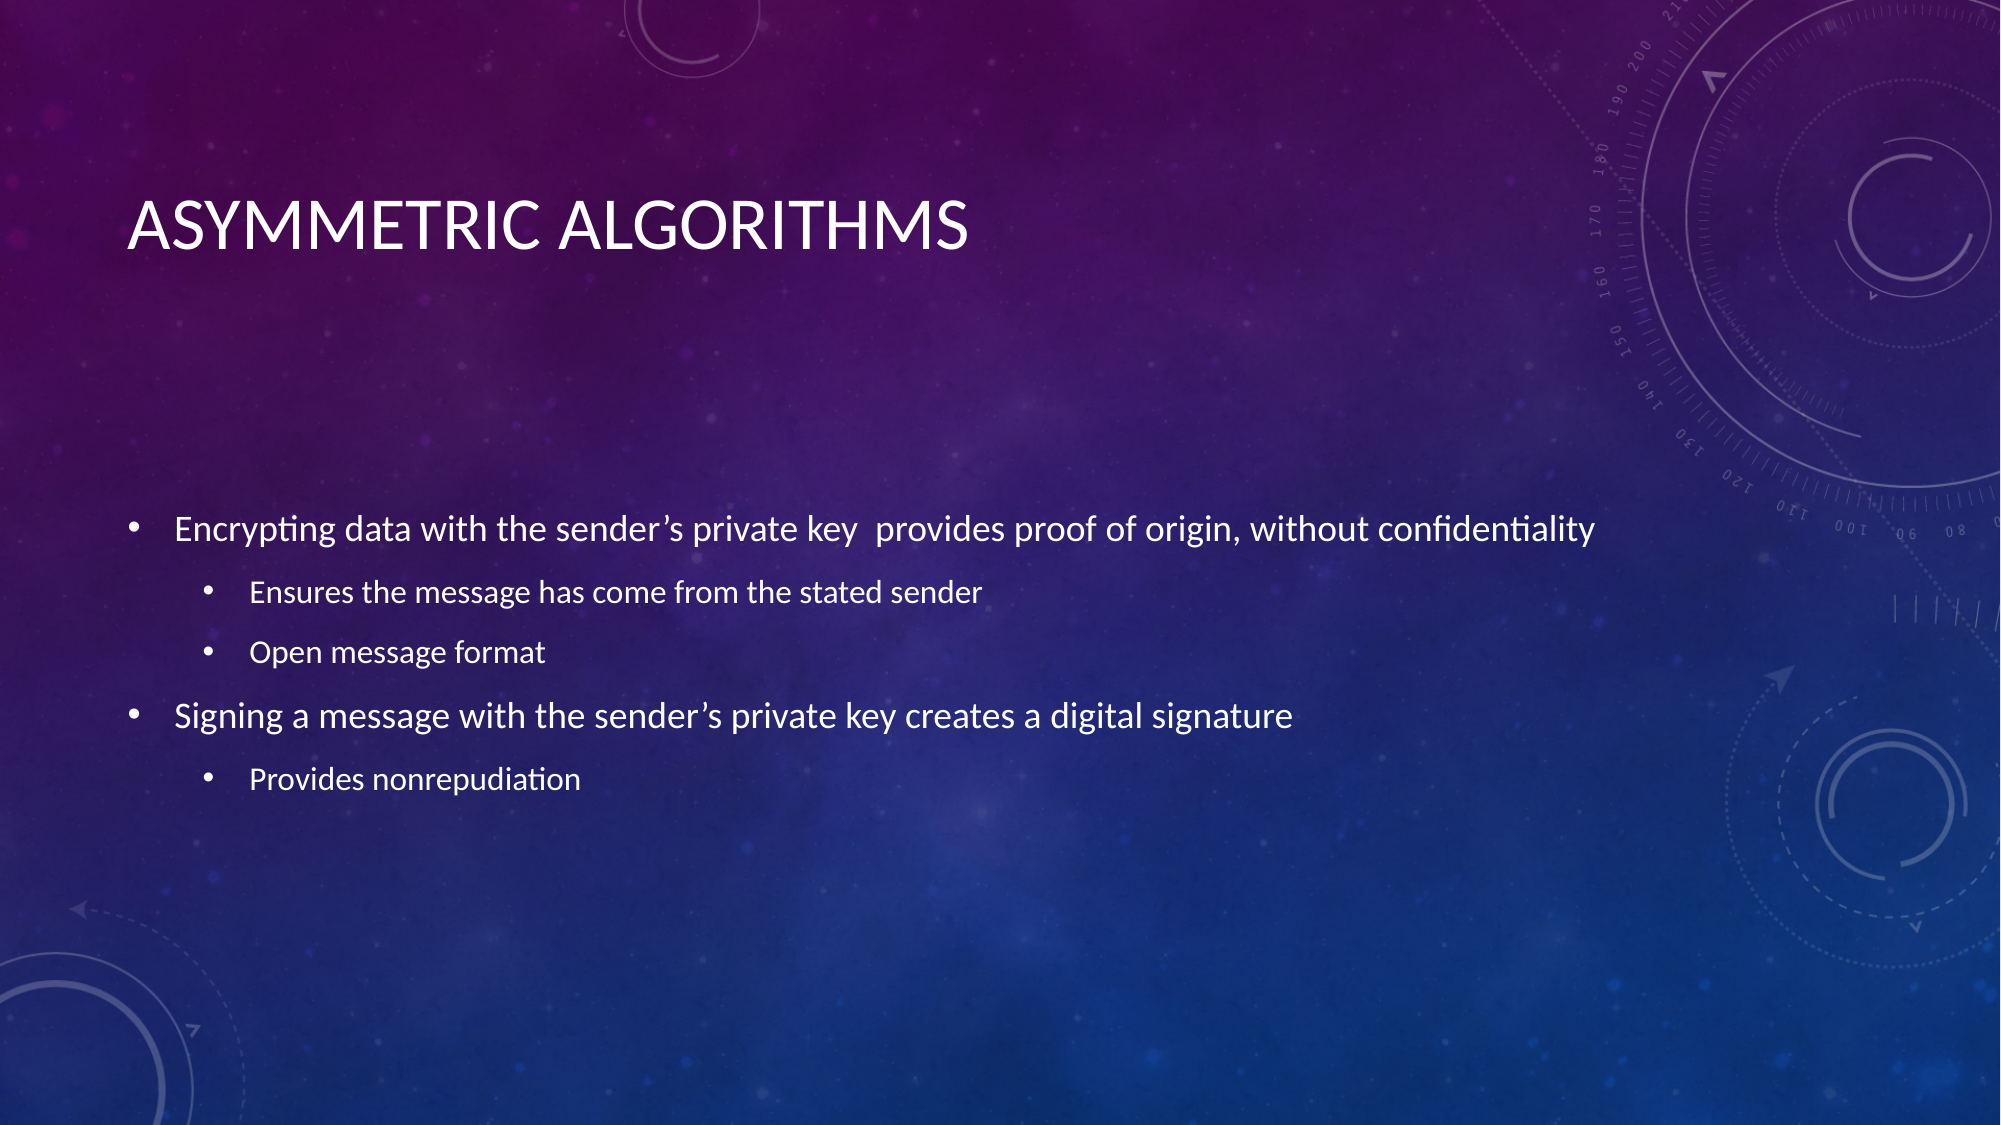

# Asymmetric Algorithms
Encrypting data with the sender’s private key  provides proof of origin, without confidentiality
Ensures the message has come from the stated sender
Open message format
Signing a message with the sender’s private key creates a digital signature
Provides nonrepudiation